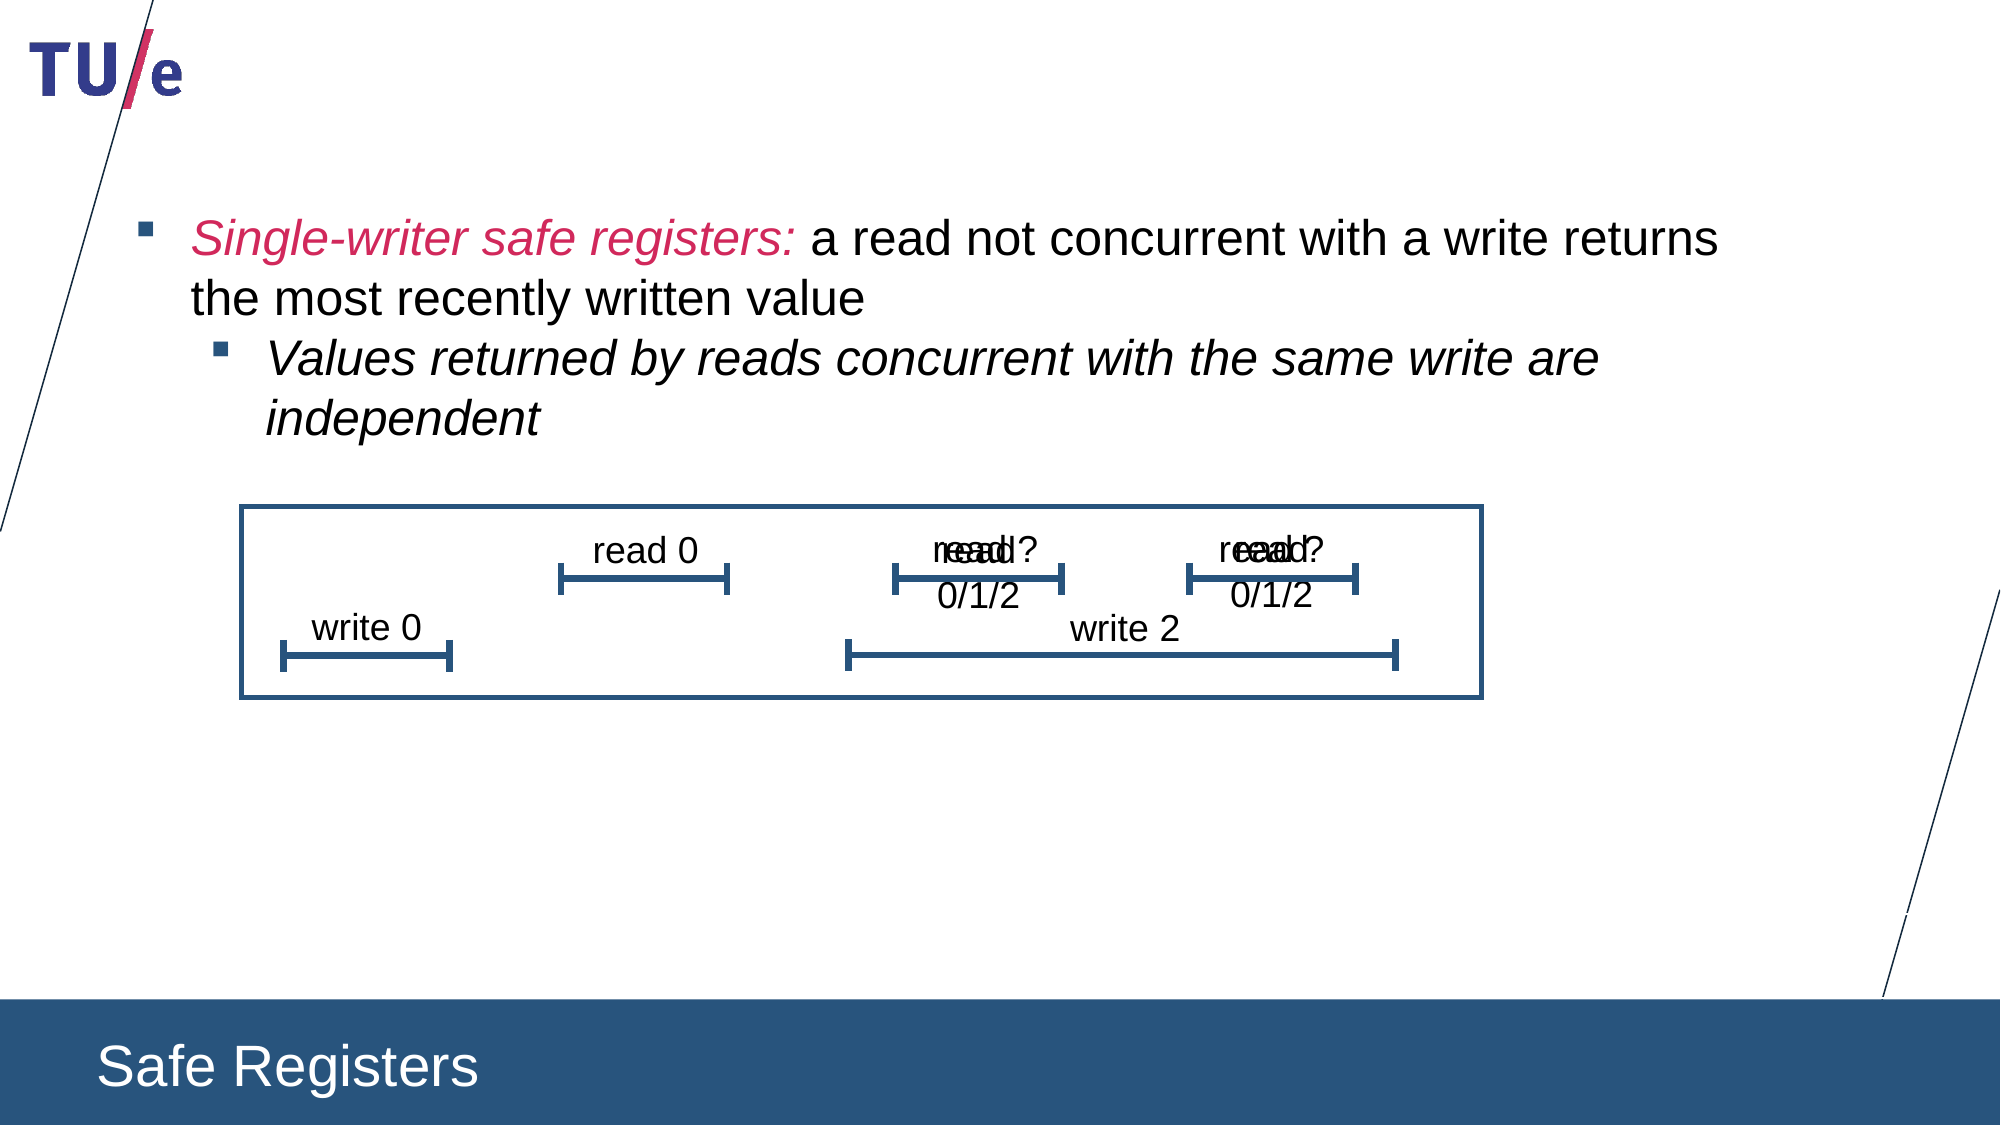

Single-writer safe registers: a read not concurrent with a write returns the most recently written value
Values returned by reads concurrent with the same write are independent

read ?
read 0/1/2
read ?
read 0
read 0/1/2
write 0
write 2
Safe Registers